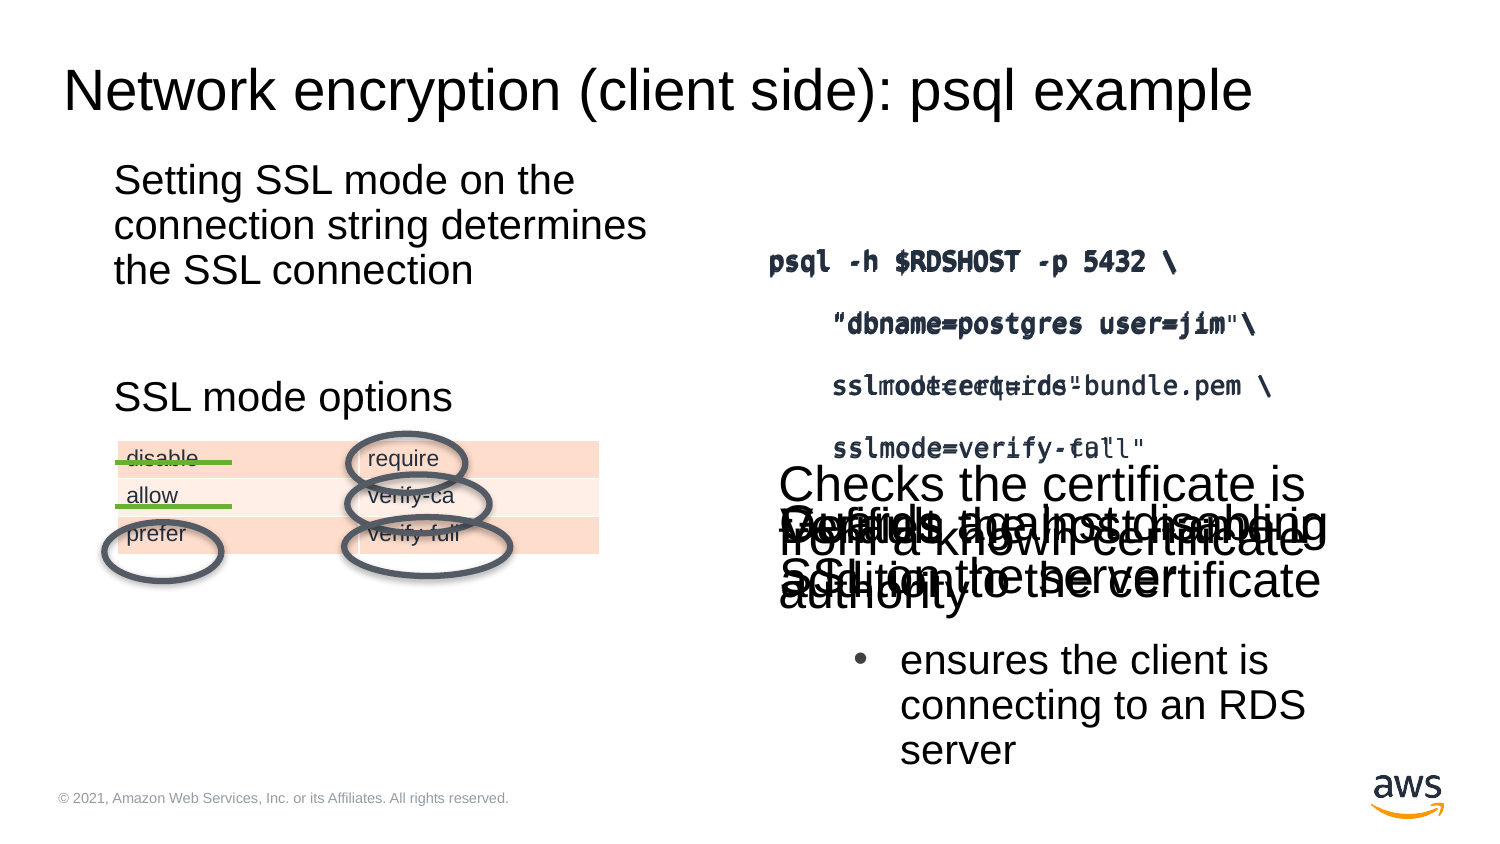

# Network encryption (client side): psql example
Setting SSL mode on the connection string determines the SSL connection

SSL mode options

psql -h $RDSHOST -p 5432 \
    "dbname=postgres user=jim \
    sslrootcert=rds-bundle.pem \
    sslmode=verify-ca"
psql -h $RDSHOST -p 5432 \
    "dbname=postgres user=jim \
    sslrootcert=rds-bundle.pem \
    sslmode=verify-full"
psql -h $RDSHOST -p 5432 \
    "dbname=postgres user=jim \
    sslmode=require"
psql -h $RDSHOST -p 5432 \
    "dbname=postgres user=jim"
Checks the certificate is from a known certificate authority
ensures the client is connecting to an RDS server

| disable | require |
| --- | --- |
| allow | verify-ca |
| prefer | verify-full |
Guards against disabling SSL on the server

Verifies the host name in addition to the certificate
Default